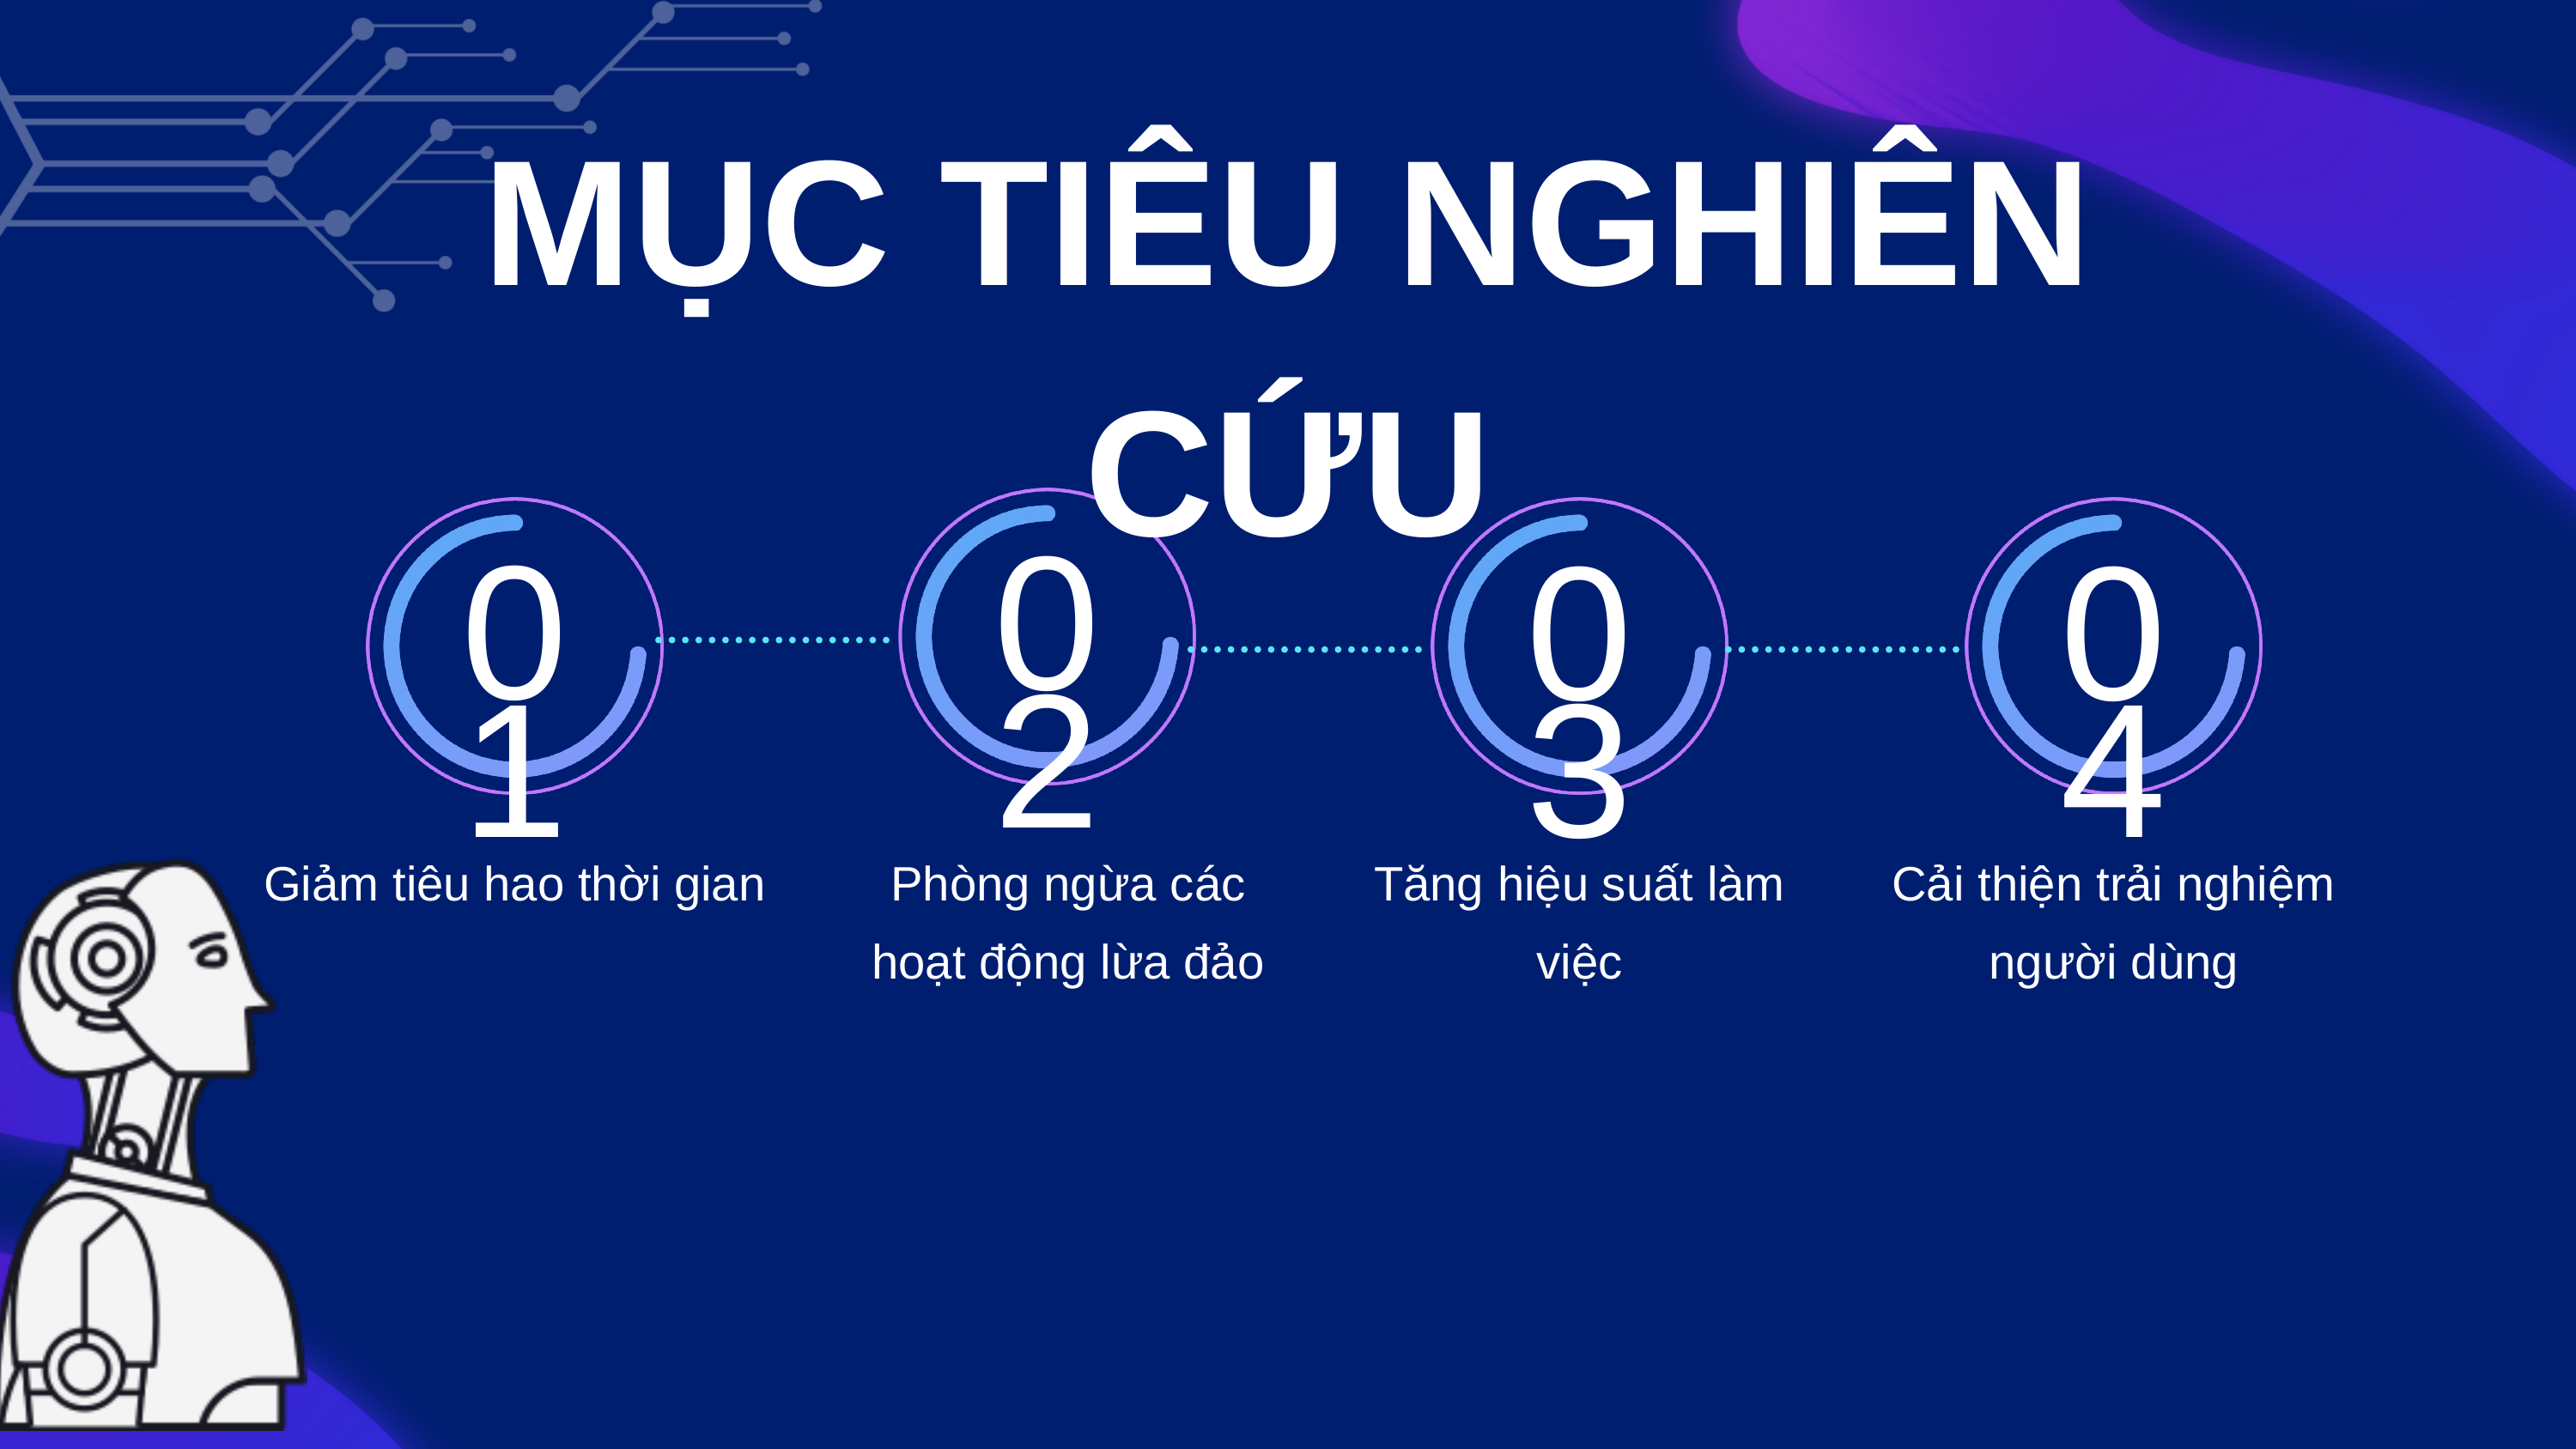

MỤC TIÊU NGHIÊN CỨU

02
01
03
04

Giảm tiêu hao thời gian
Phòng ngừa các hoạt động lừa đảo
Tăng hiệu suất làm việc
Cải thiện trải nghiệm người dùng